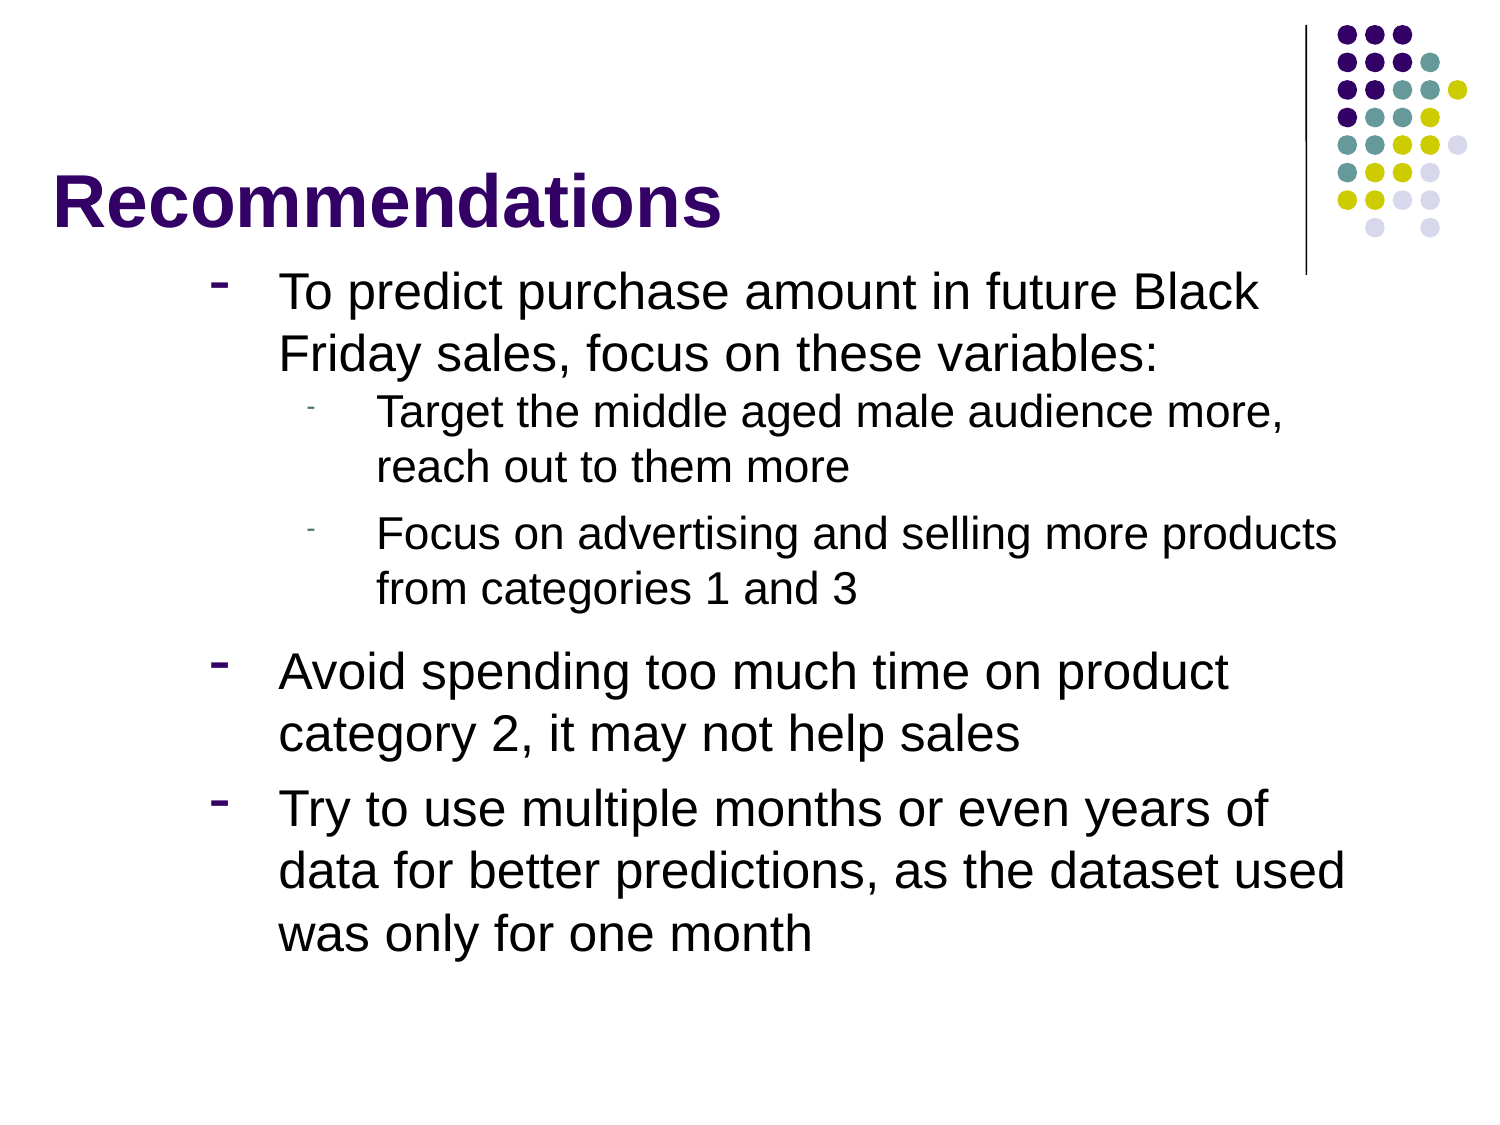

# Recommendations
To predict purchase amount in future Black Friday sales, focus on these variables:
Target the middle aged male audience more, reach out to them more
Focus on advertising and selling more products from categories 1 and 3
Avoid spending too much time on product category 2, it may not help sales
Try to use multiple months or even years of data for better predictions, as the dataset used was only for one month